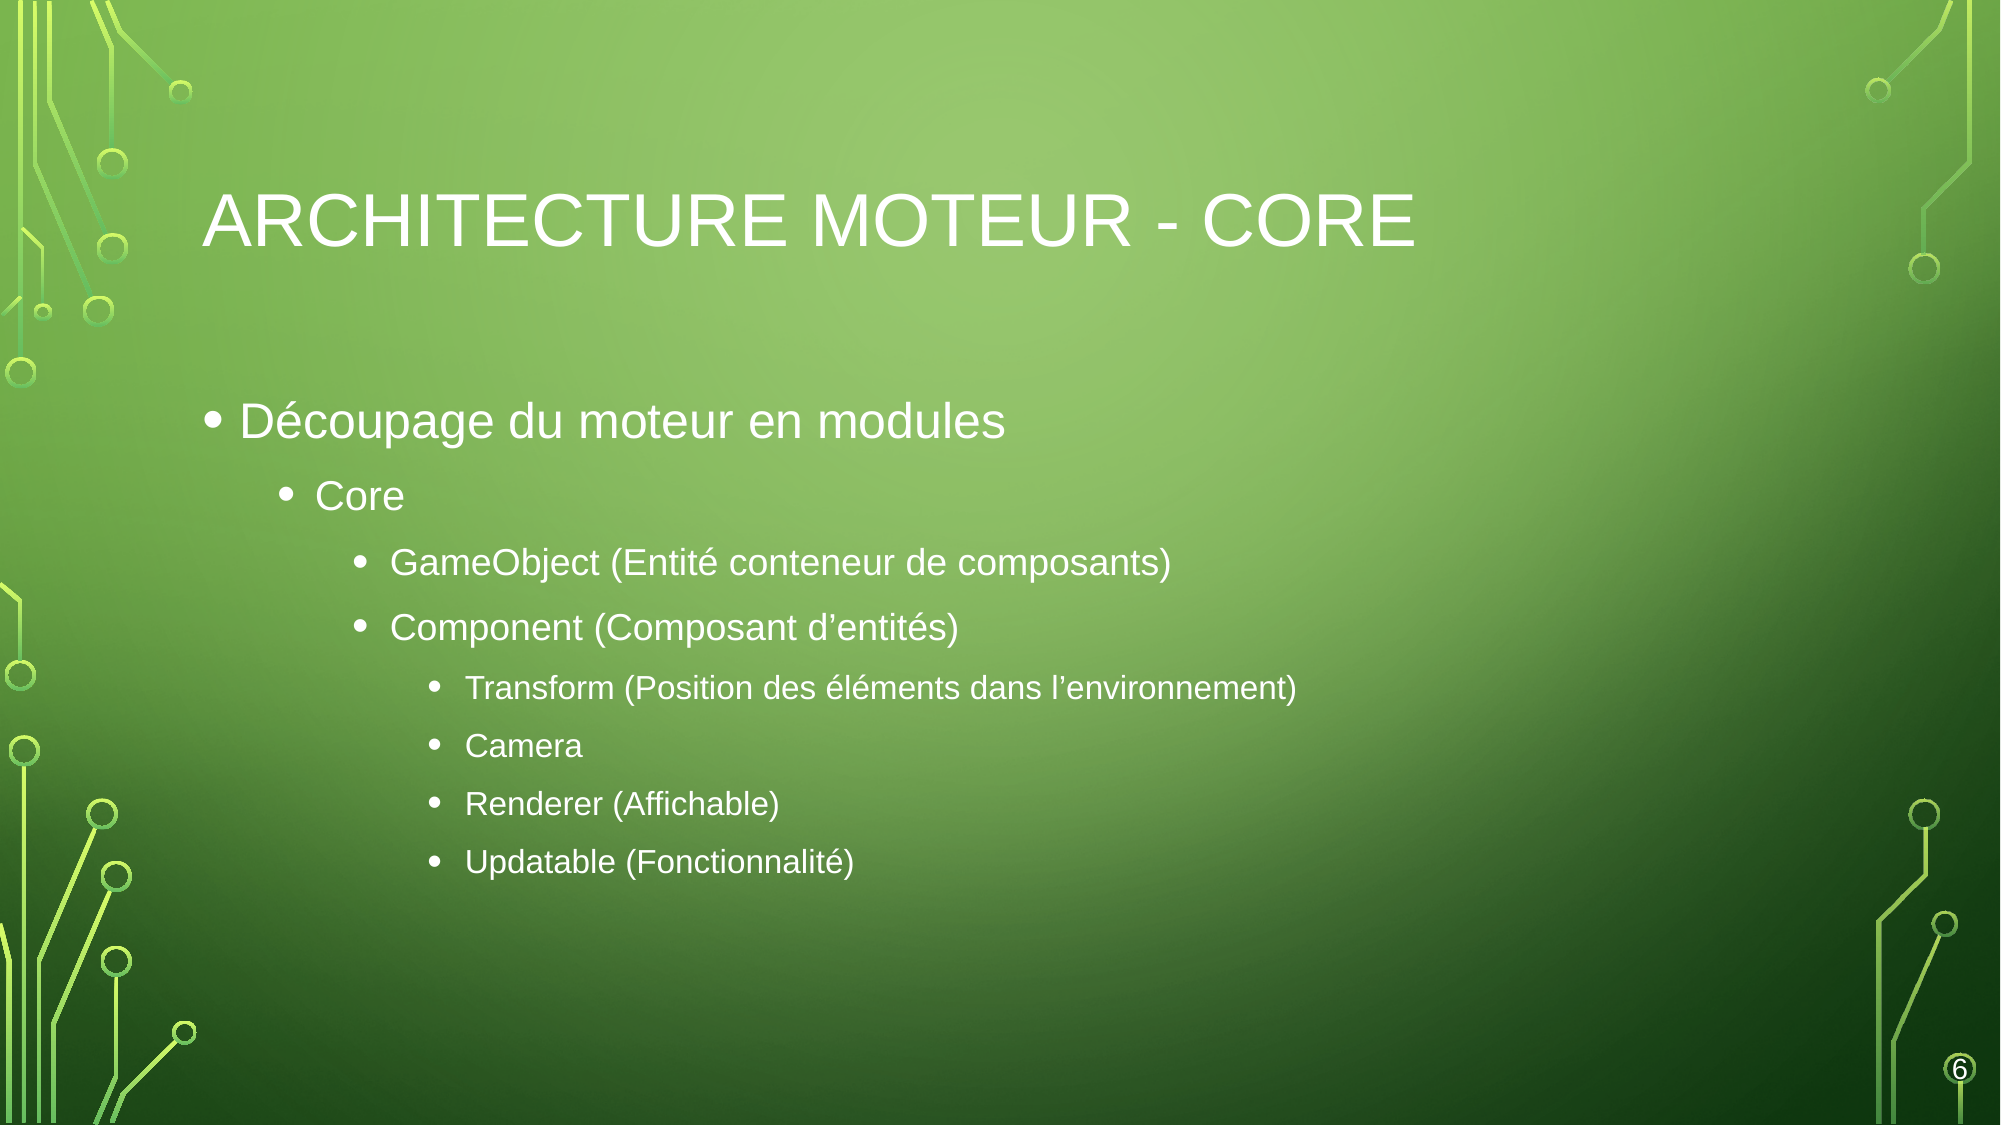

# Architecture moteuR - Core
Découpage du moteur en modules
Core
GameObject (Entité conteneur de composants)
Component (Composant d’entités)
Transform (Position des éléments dans l’environnement)
Camera
Renderer (Affichable)
Updatable (Fonctionnalité)
6